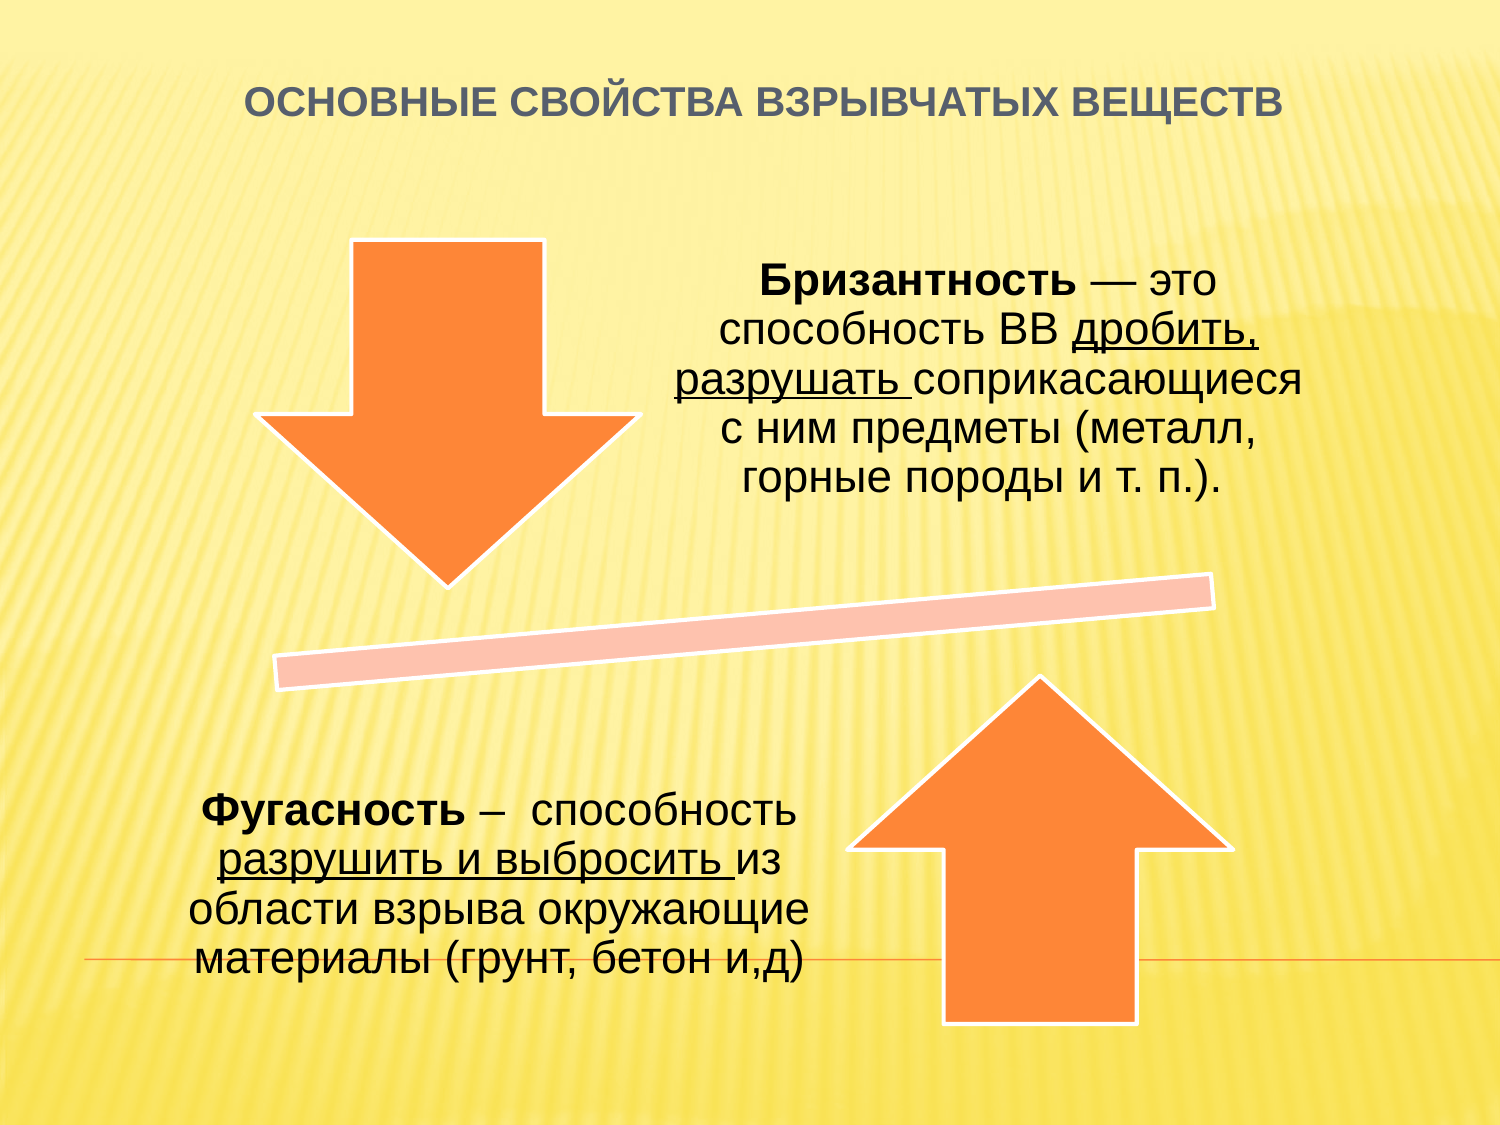

# Основные свойства взрывчатых веществ
Бризантность — это способность ВВ дробить, разрушать соприкасающиеся с ним предметы (металл, горные породы и т. п.).
Фугасность –  способность разрушить и выбросить из области взрыва окружающие материалы (грунт, бетон и,д)